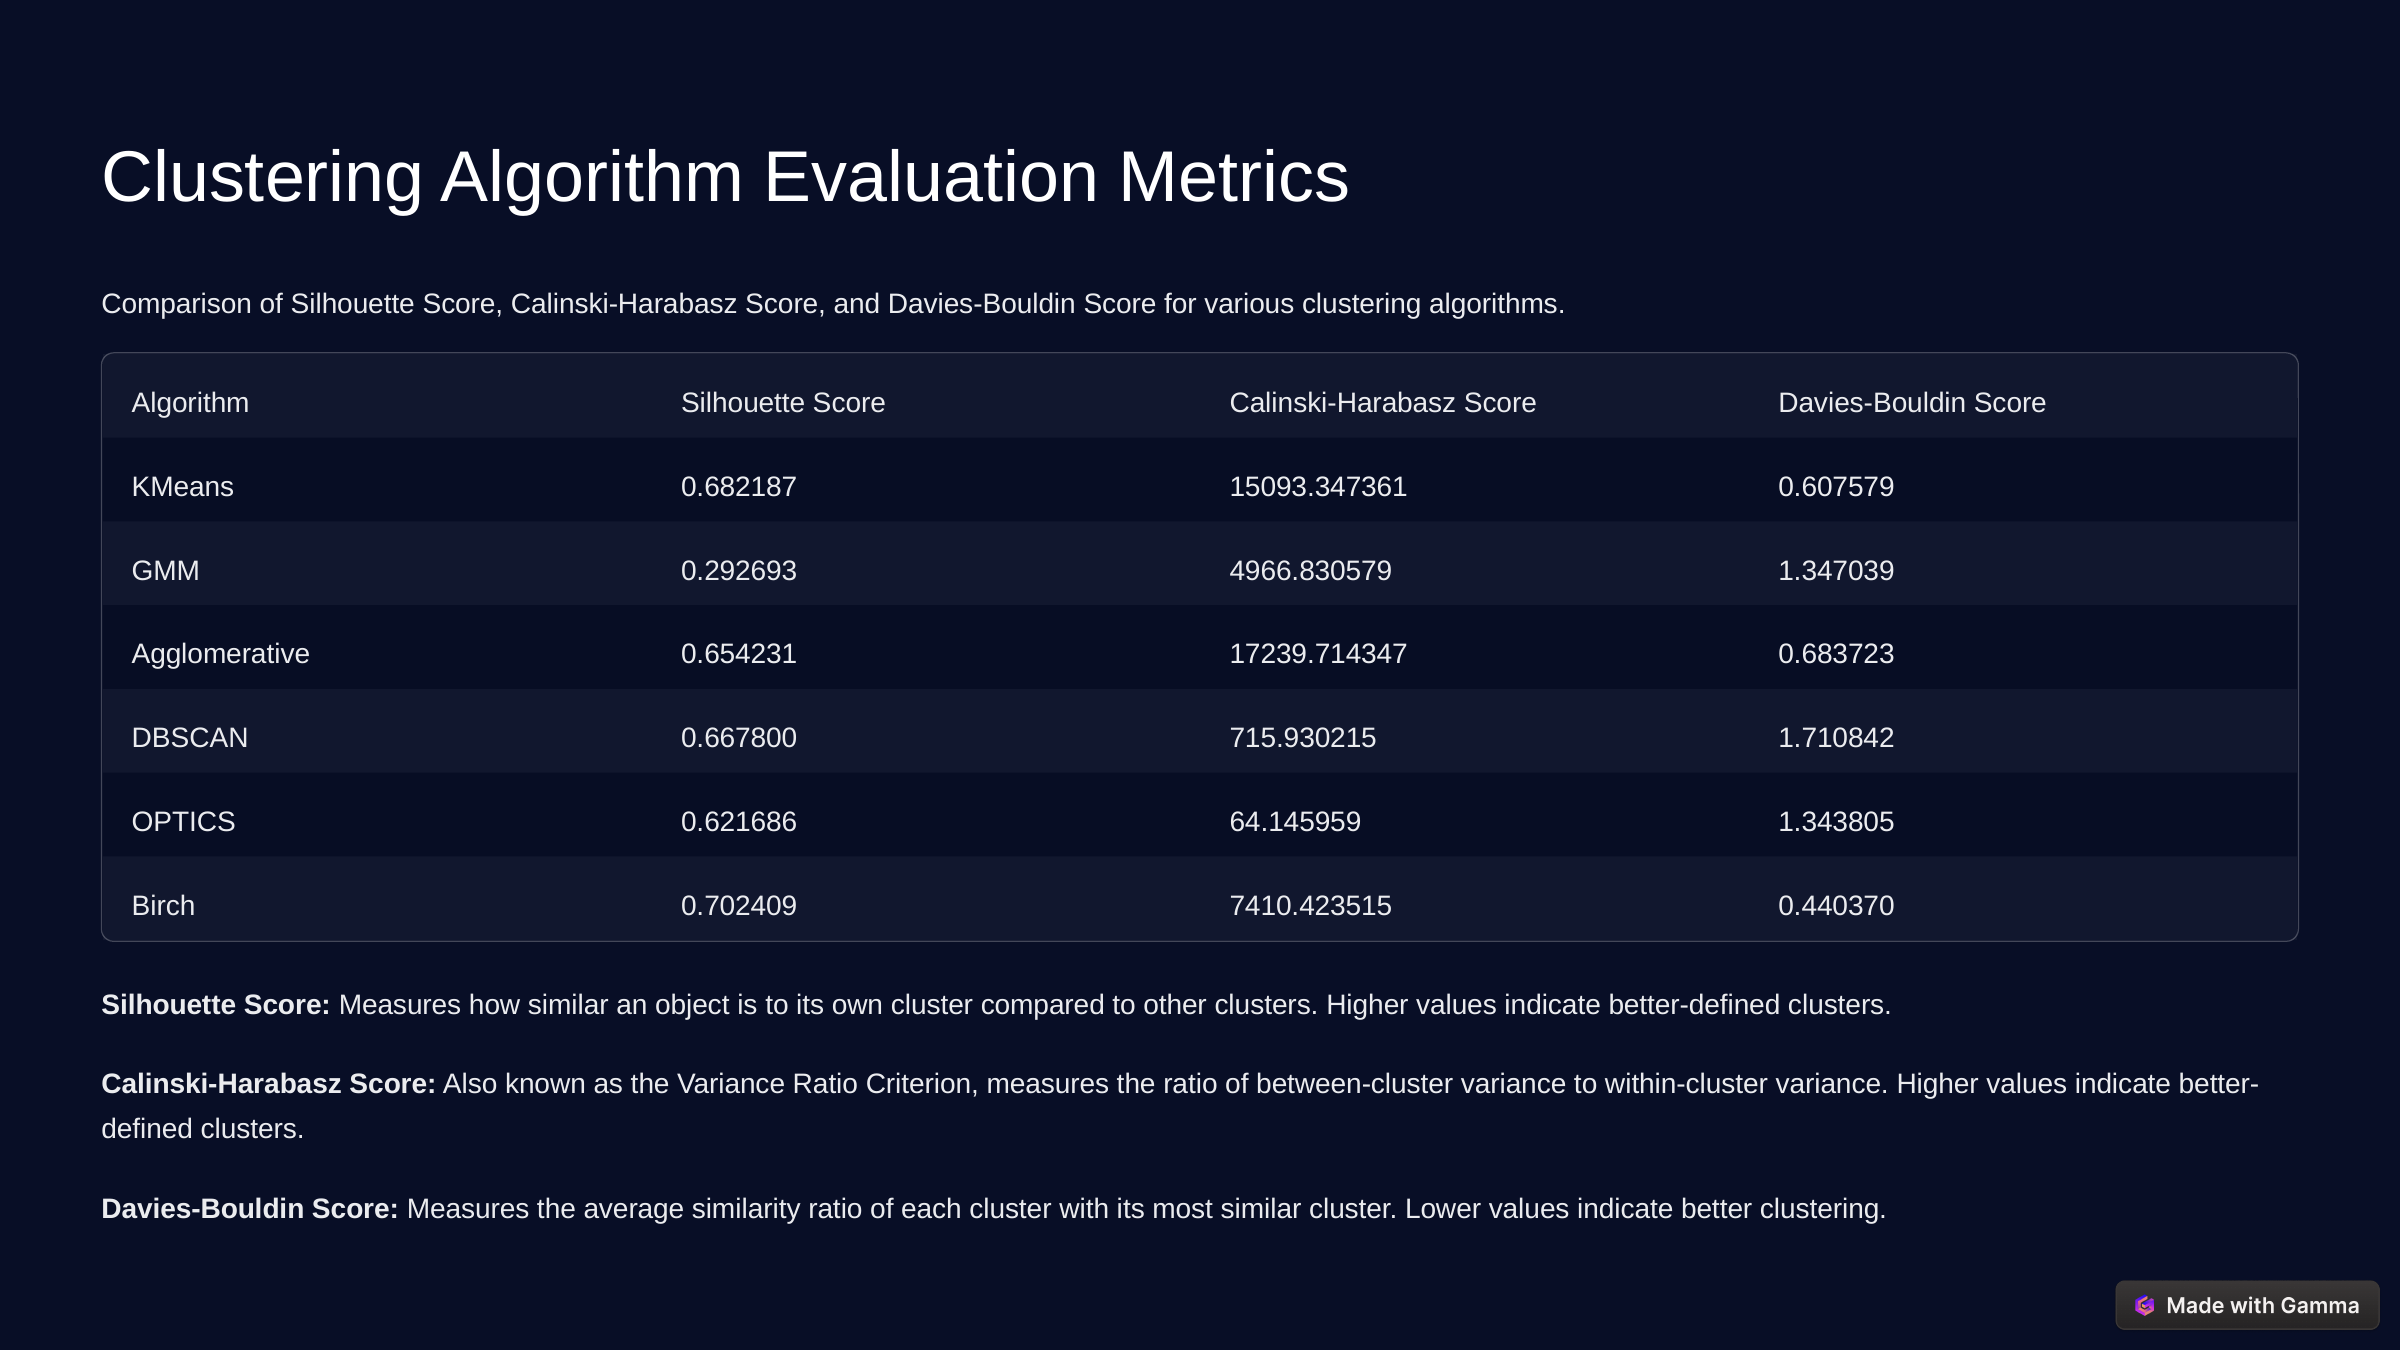

Clustering Algorithm Evaluation Metrics
Comparison of Silhouette Score, Calinski-Harabasz Score, and Davies-Bouldin Score for various clustering algorithms.

Algorithm
Silhouette Score
Calinski-Harabasz Score
Davies-Bouldin Score

KMeans
0.682187
15093.347361
0.607579

GMM
0.292693
4966.830579
1.347039

Agglomerative
0.654231
17239.714347
0.683723

DBSCAN
0.667800
715.930215
1.710842

OPTICS
0.621686
64.145959
1.343805

Birch
0.702409
7410.423515
0.440370
Silhouette Score: Measures how similar an object is to its own cluster compared to other clusters. Higher values indicate better-defined clusters.
Calinski-Harabasz Score: Also known as the Variance Ratio Criterion, measures the ratio of between-cluster variance to within-cluster variance. Higher values indicate better-defined clusters.
Davies-Bouldin Score: Measures the average similarity ratio of each cluster with its most similar cluster. Lower values indicate better clustering.